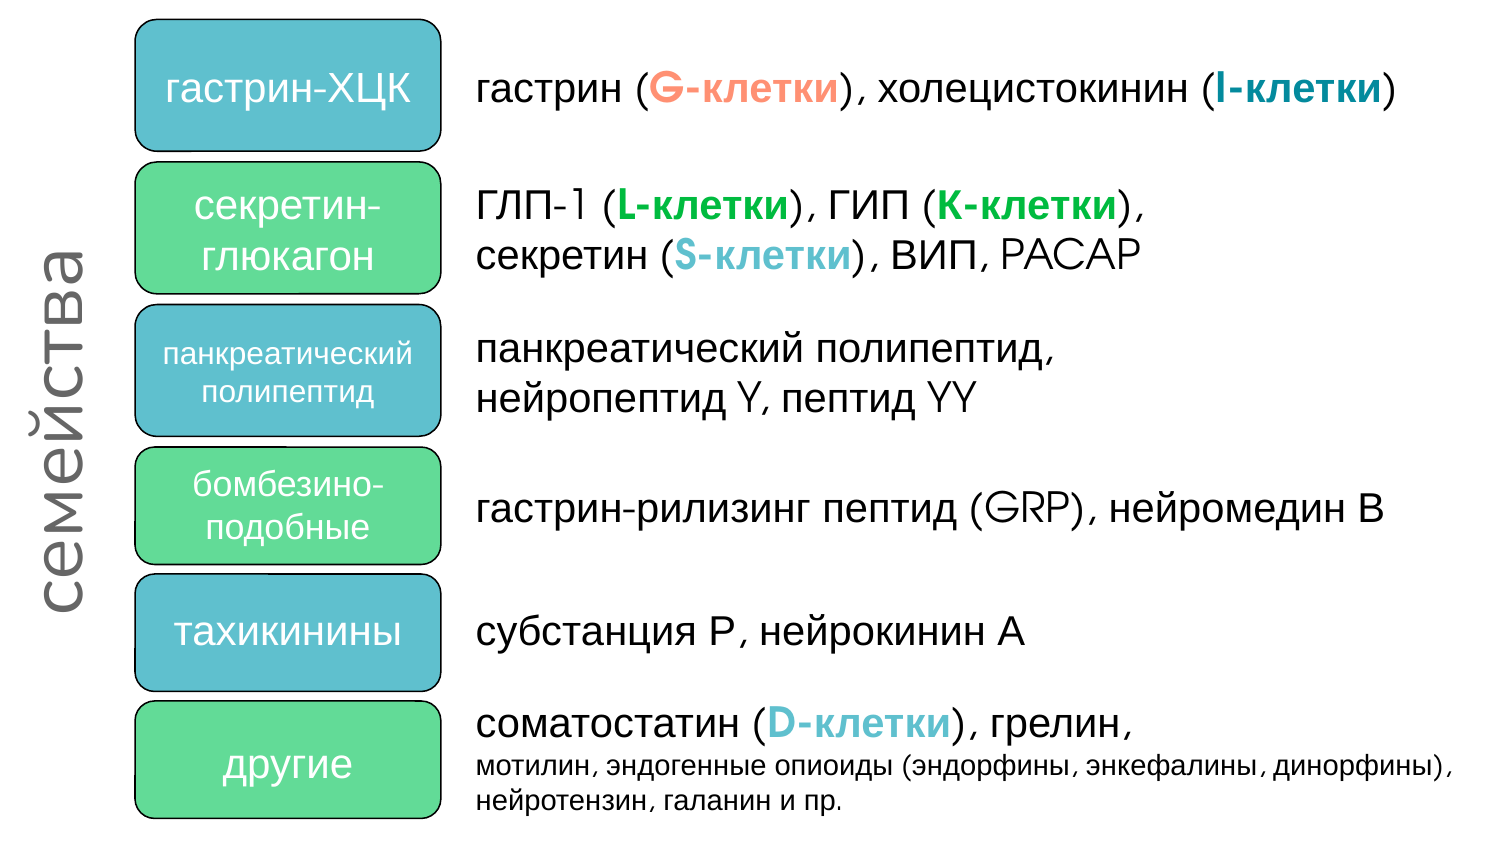

# Семейства биологически активных веществ ЖКТ
гастрин (G-клетки), холецистокинин (I-клетки)

гастрин-ХЦК
ГЛП-1 (L-клетки), ГИП (К-клетки),
секретин (S-клетки), ВИП, PACAP

секретин-
глюкагон

панкреатический полипептид,
нейропептид Y, пептид YY

панкреатический полипептид

семейства
гастрин-рилизинг пептид (GRP), нейромедин В

бомбезино-
подобные
субстанция Р, нейрокинин А

тахикинины

соматостатин (D-клетки), грелин,
мотилин, эндогенные опиоиды (эндорфины, энкефалины, динорфины), нейротензин, галанин и пр.

другие